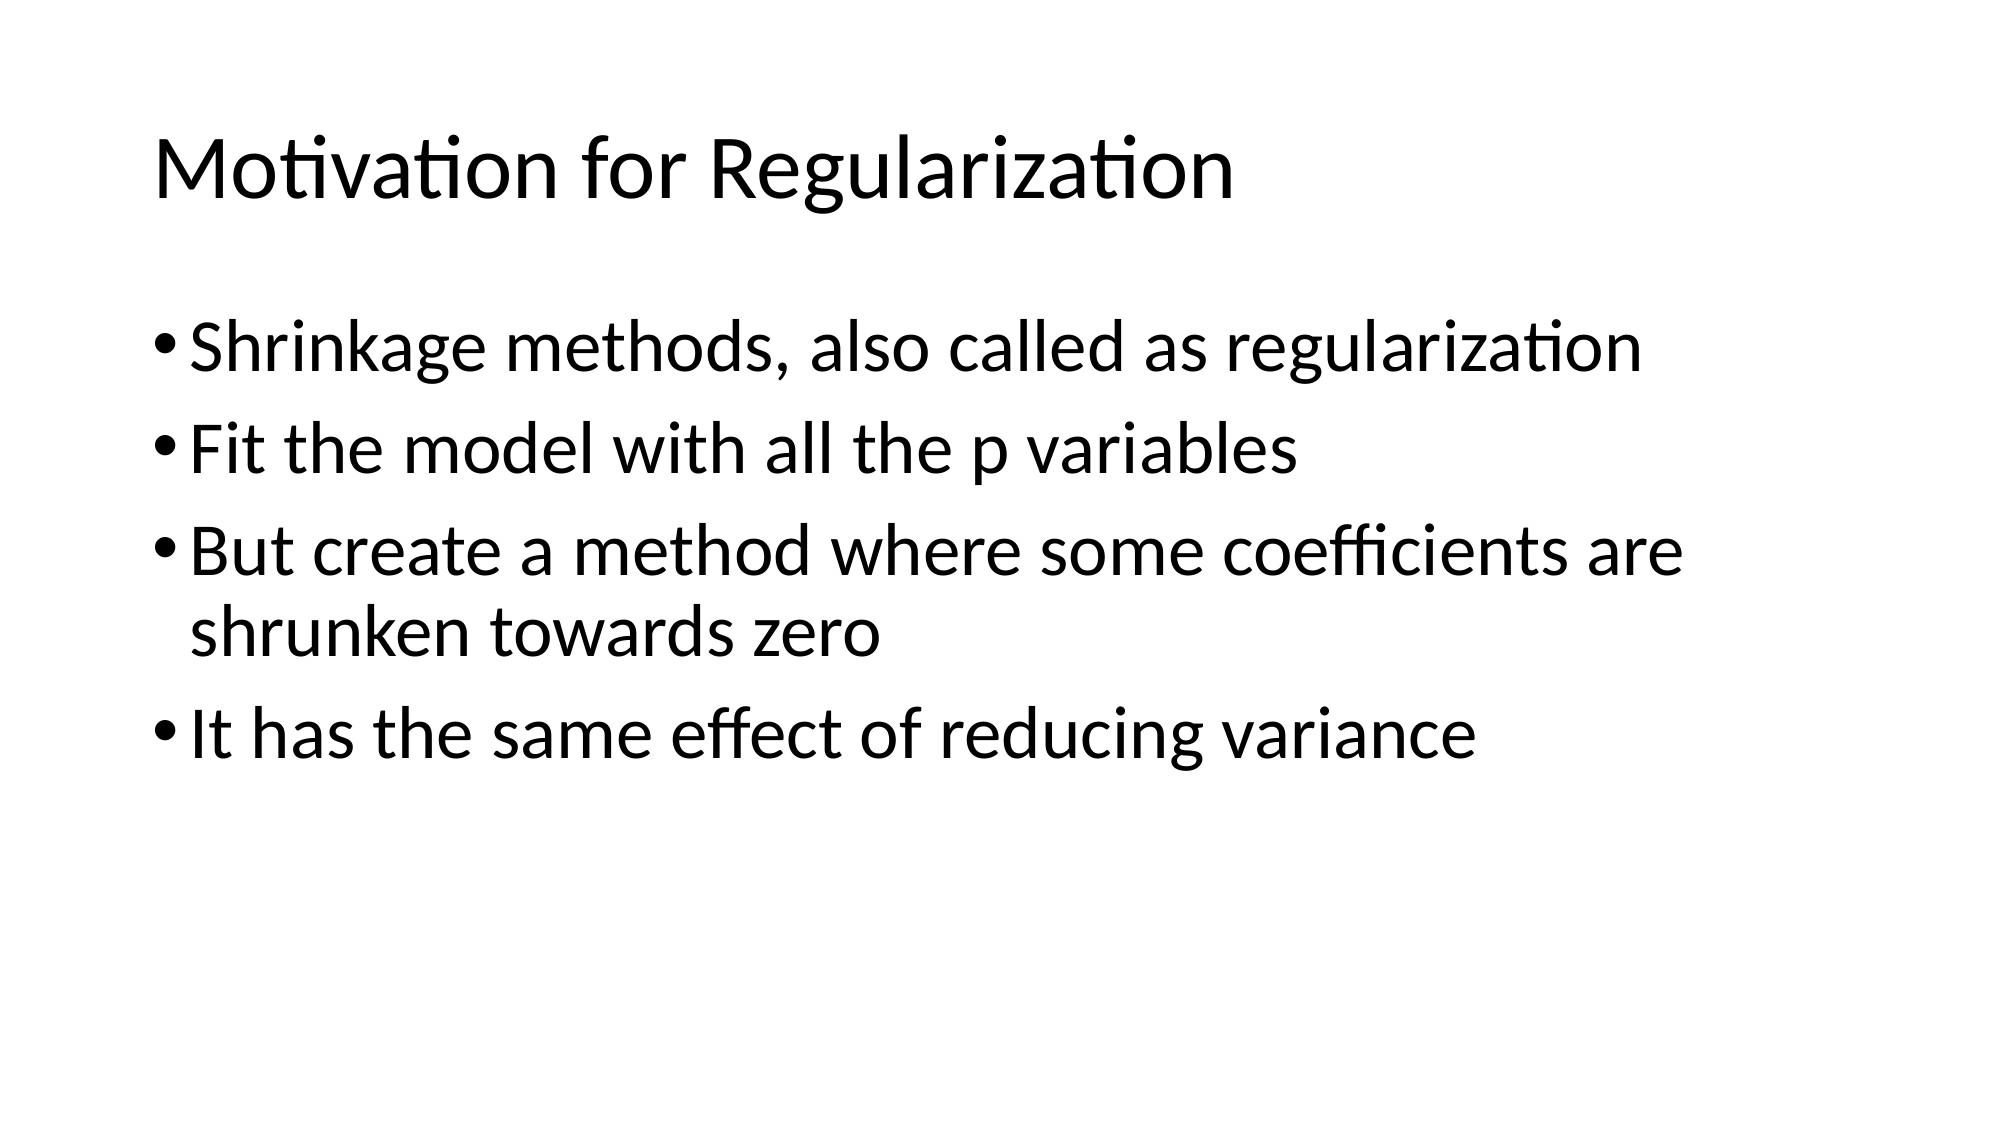

# Motivation for Regularization
Shrinkage methods, also called as regularization
Fit the model with all the p variables
But create a method where some coefficients are shrunken towards zero
It has the same effect of reducing variance